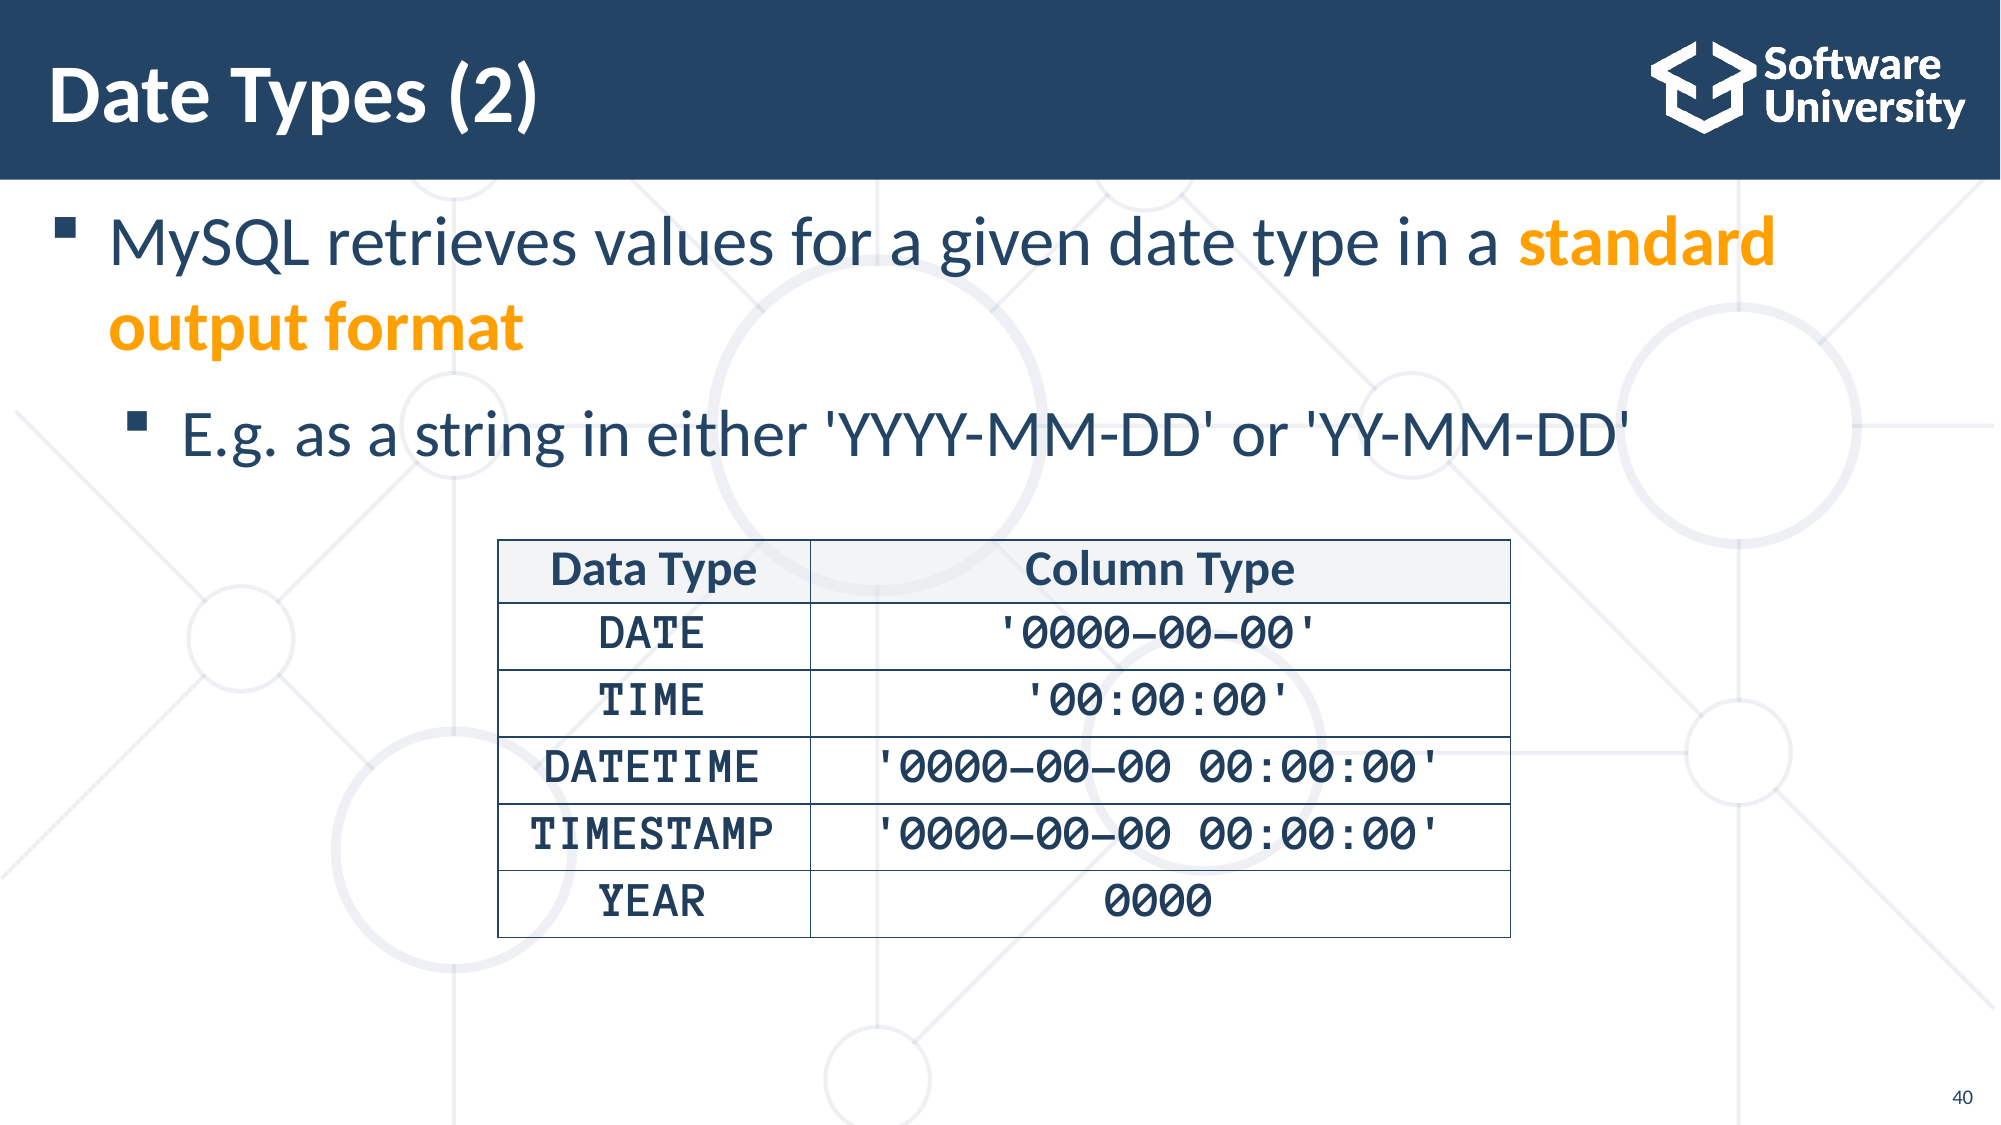

# Date Types (2)
MySQL retrieves values for a given date type in a standard output format
E.g. as a string in either 'YYYY-MM-DD' or 'YY-MM-DD'
| Data Type | Column Type |
| --- | --- |
| DATE | '0000-00-00' |
| TIME | '00:00:00' |
| DATETIME | '0000-00-00 00:00:00' |
| TIMESTAMP | '0000-00-00 00:00:00' |
| YEAR | 0000 |
40